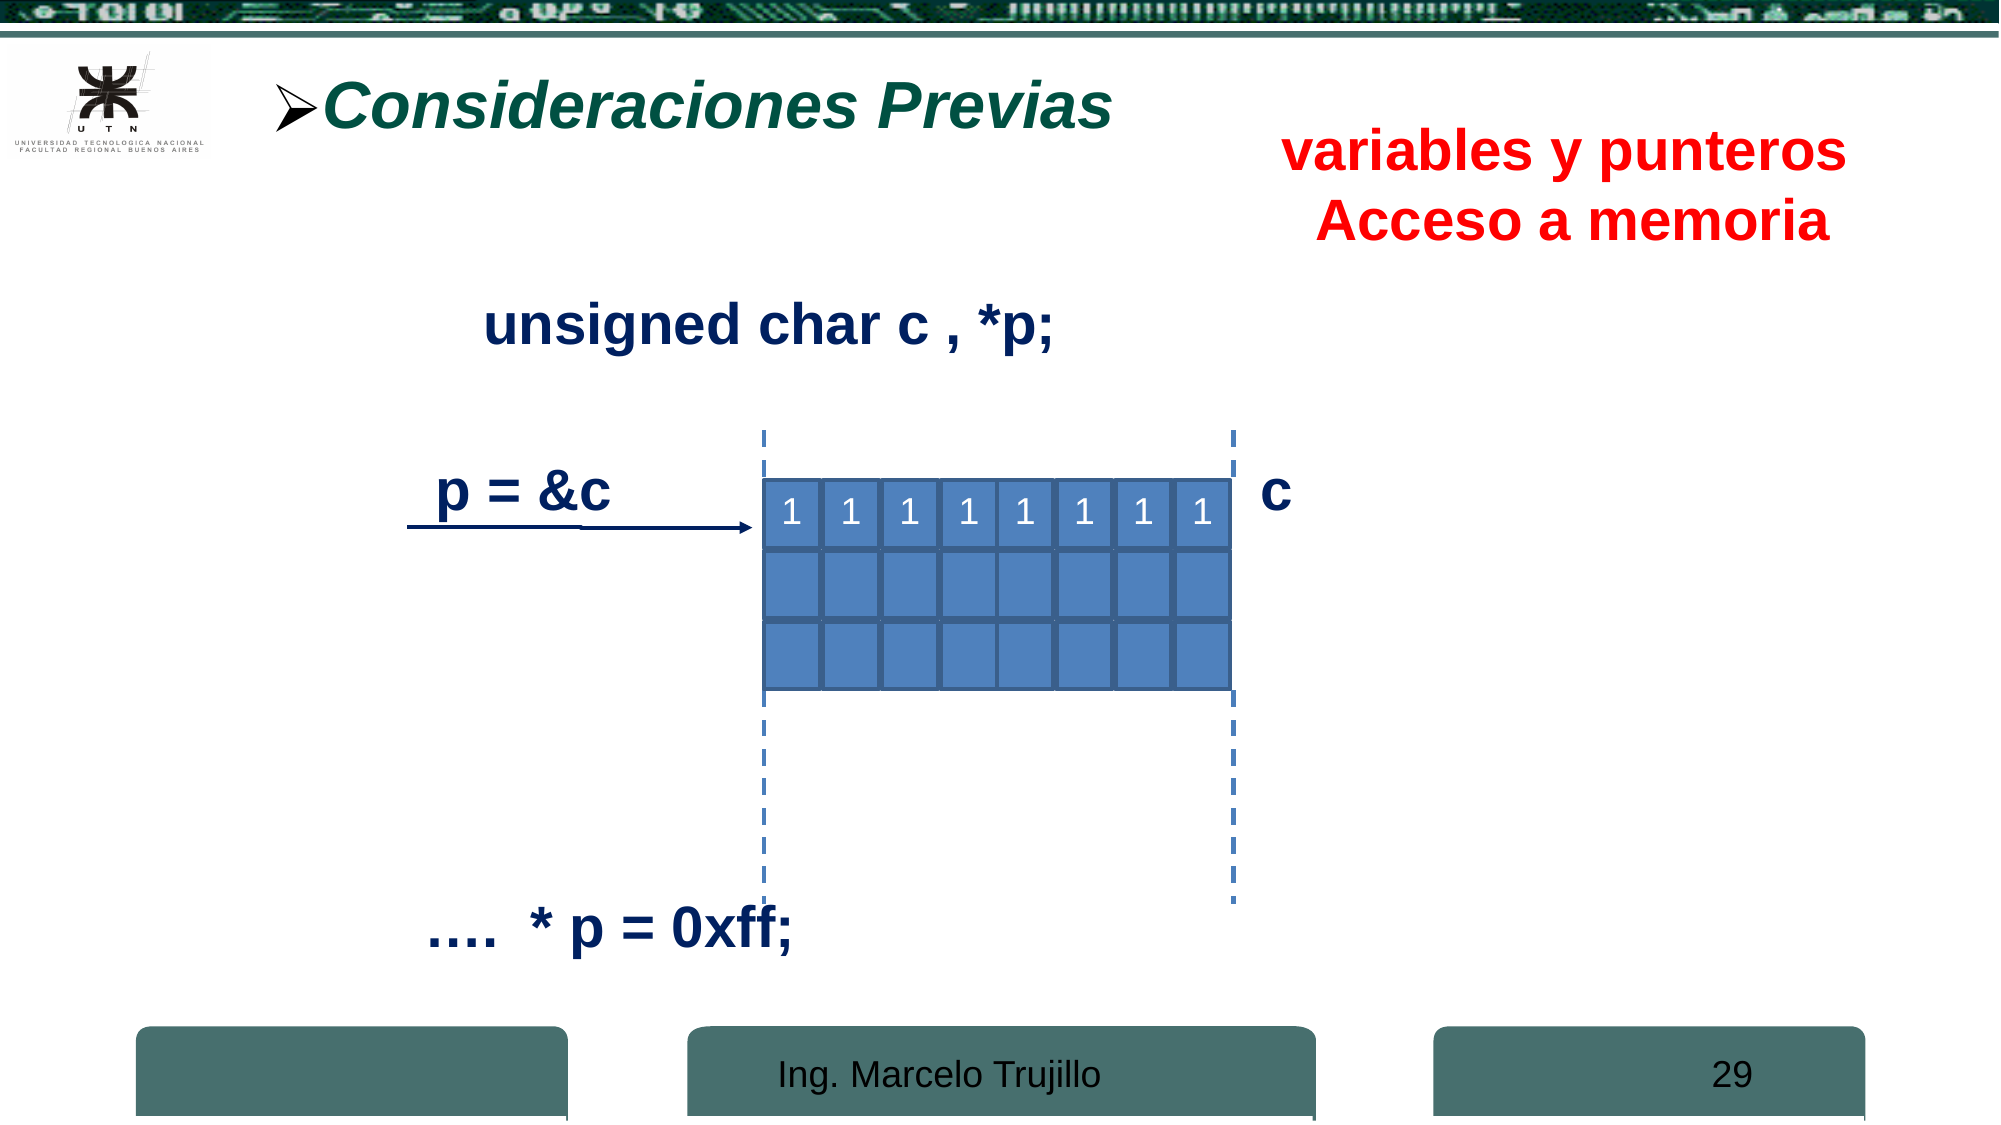

Consideraciones Previas
variables y punteros
Acceso a memoria

unsigned char c , *p;
1
1
1
1
1
1
1
1

p = &c                                        c
….  * p = 0xff;
Ing. Marcelo Trujillo
29